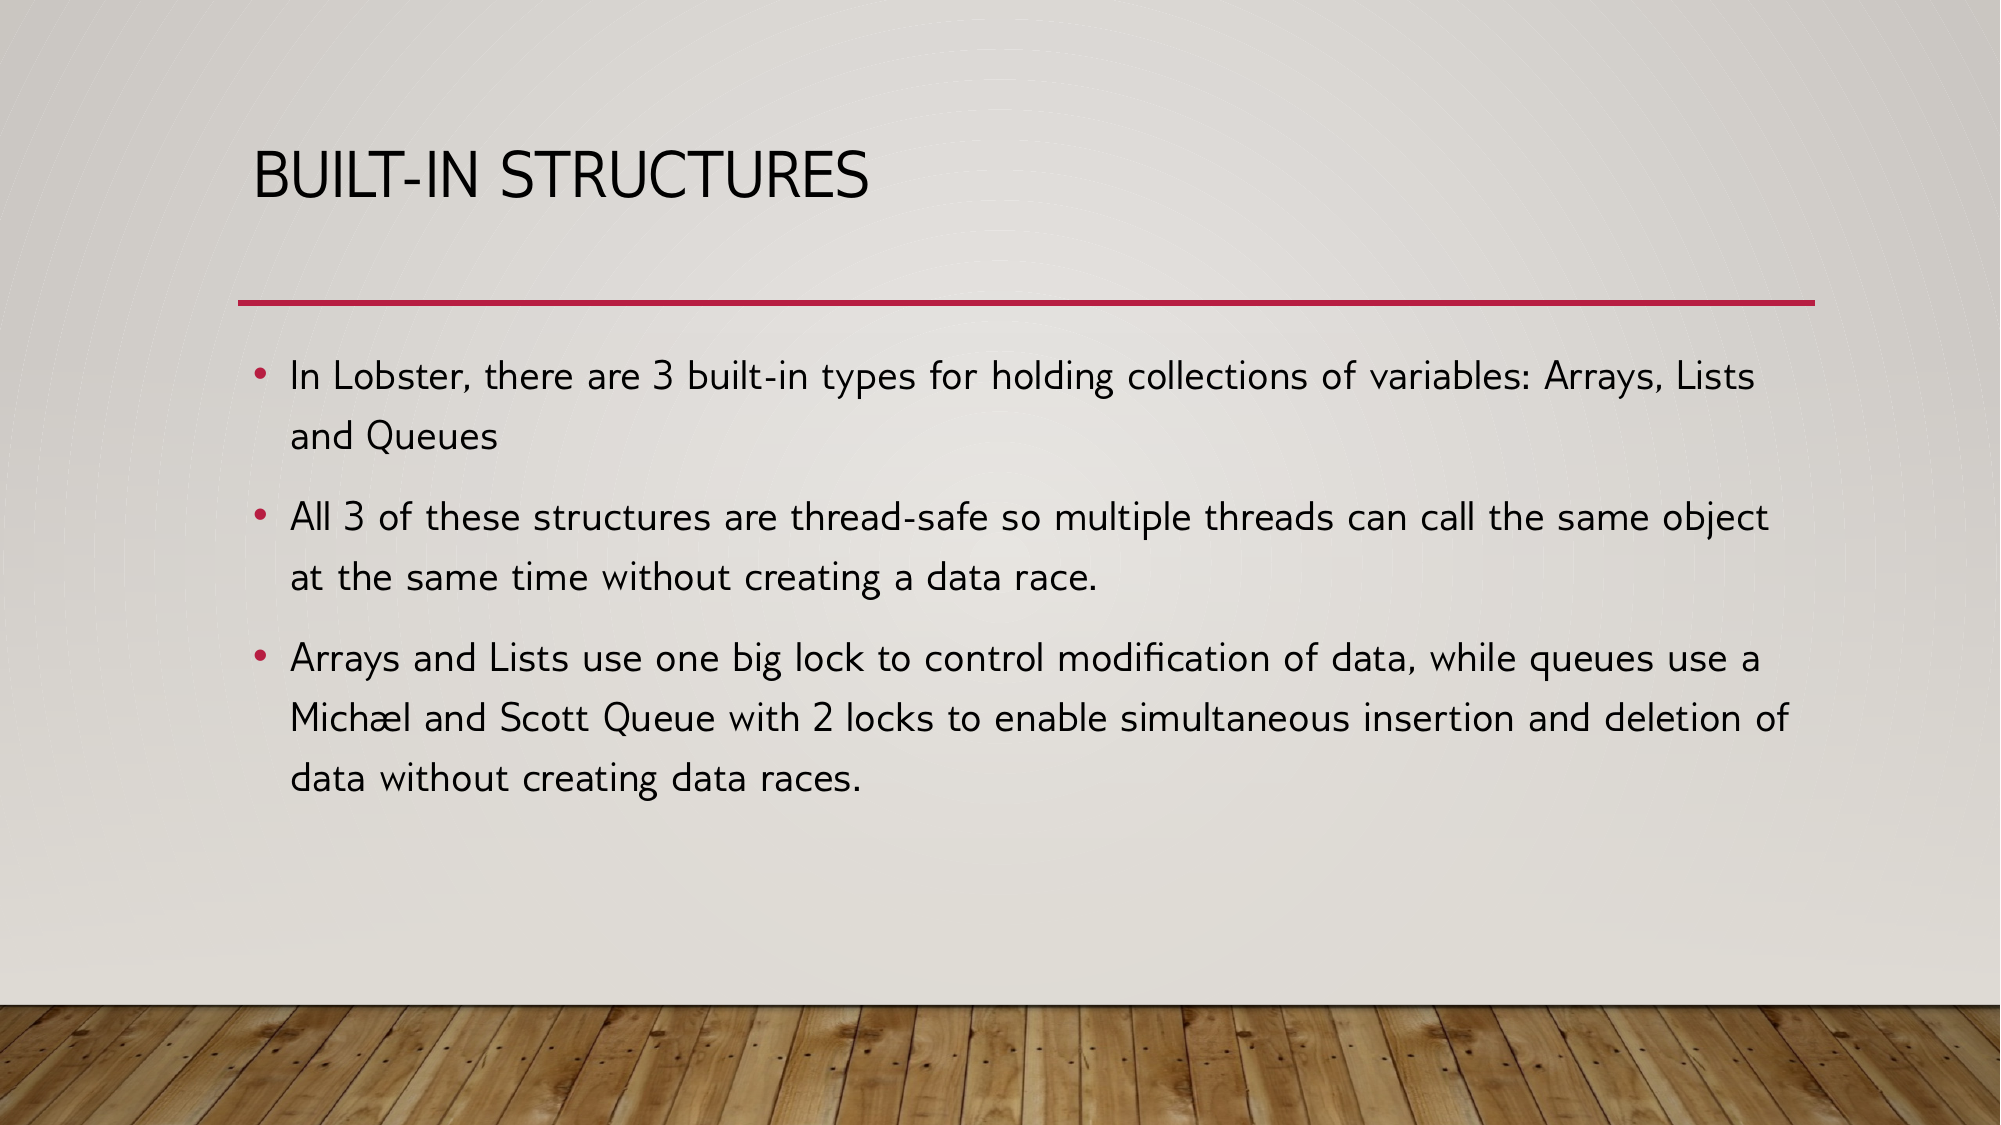

# Built-in Structures
In Lobster, there are 3 built-in types for holding collections of variables: Arrays, Lists and Queues
All 3 of these structures are thread-safe so multiple threads can call the same object at the same time without creating a data race.
Arrays and Lists use one big lock to control modification of data, while queues use a Michael and Scott Queue with 2 locks to enable simultaneous insertion and deletion of data without creating data races.